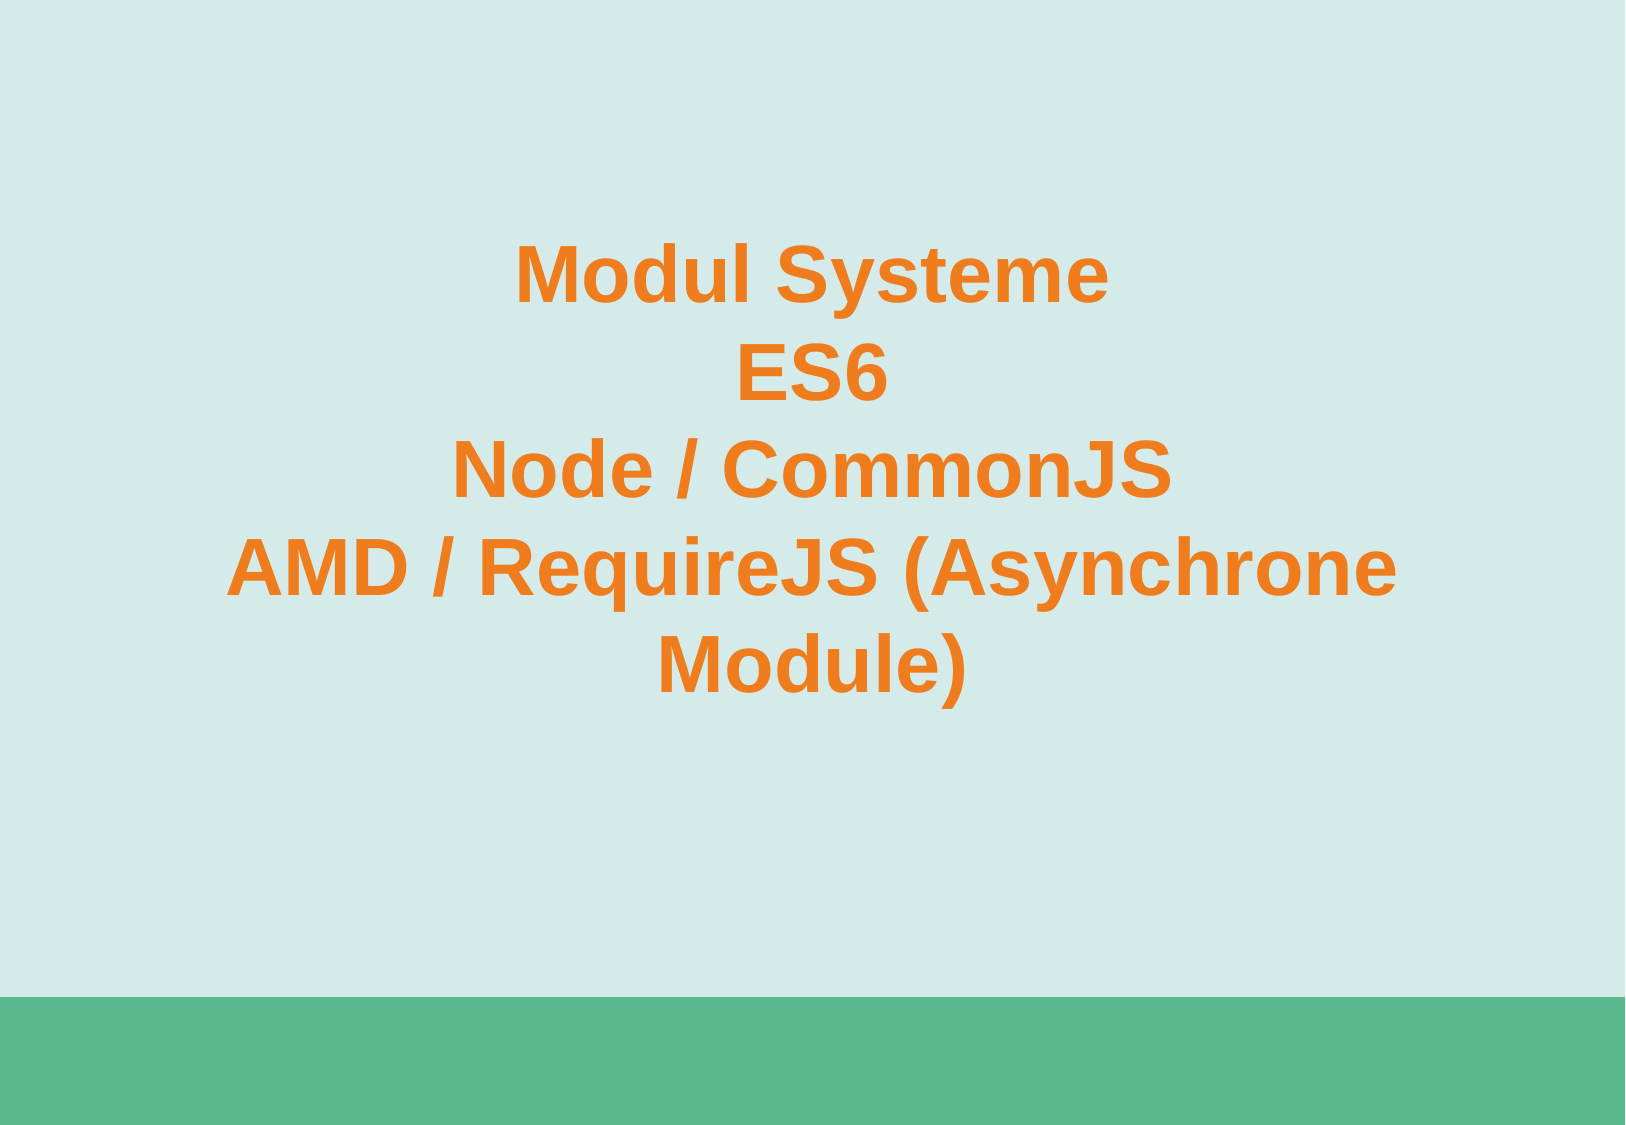

Modul Systeme
ES6
Node / CommonJS
AMD / RequireJS (Asynchrone Module)
#